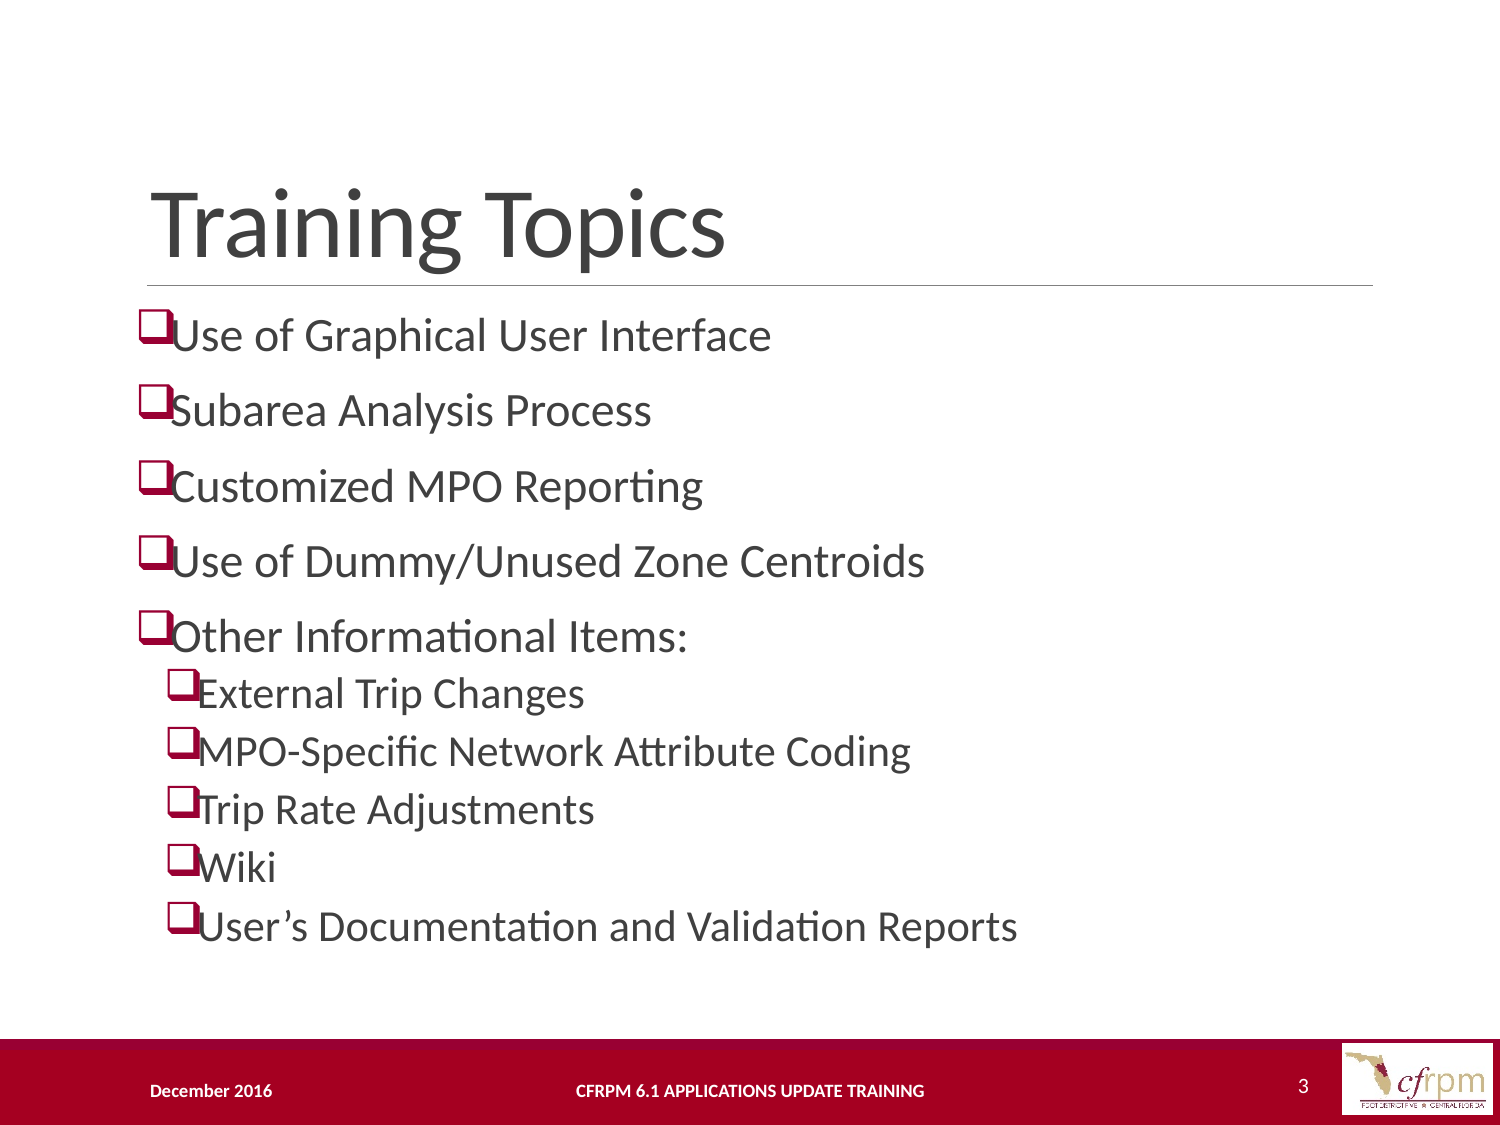

# Training Topics
Use of Graphical User Interface
Subarea Analysis Process
Customized MPO Reporting
Use of Dummy/Unused Zone Centroids
Other Informational Items:
External Trip Changes
MPO-Specific Network Attribute Coding
Trip Rate Adjustments
Wiki
User’s Documentation and Validation Reports

3
December 2016
CFRPM 6.1 Applications Update Training